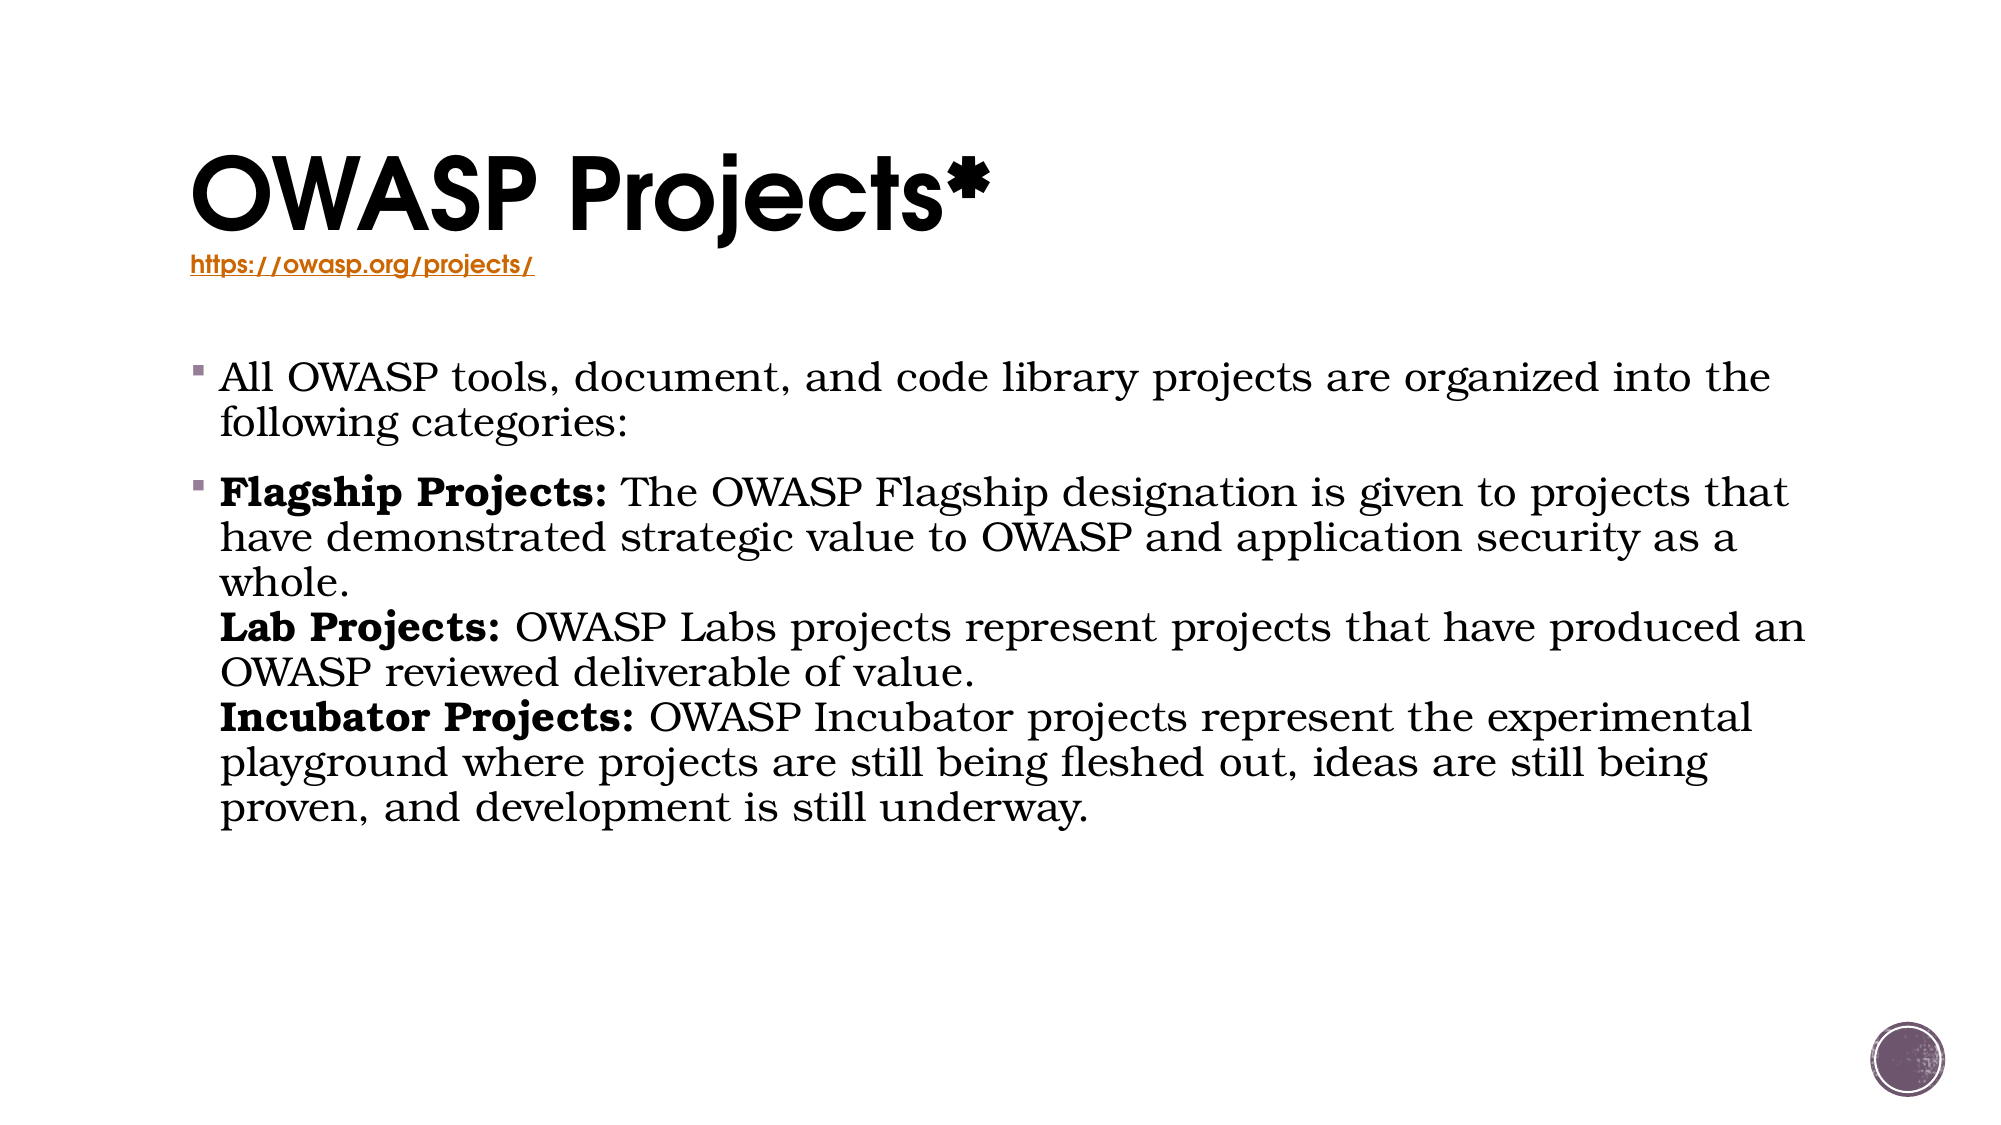

# OWASP Projects* https://owasp.org/projects/
All OWASP tools, document, and code library projects are organized into the following categories:
Flagship Projects: The OWASP Flagship designation is given to projects that have demonstrated strategic value to OWASP and application security as a whole.
Lab Projects: OWASP Labs projects represent projects that have produced an OWASP reviewed deliverable of value.
Incubator Projects: OWASP Incubator projects represent the experimental playground where projects are still being fleshed out, ideas are still being proven, and development is still underway.